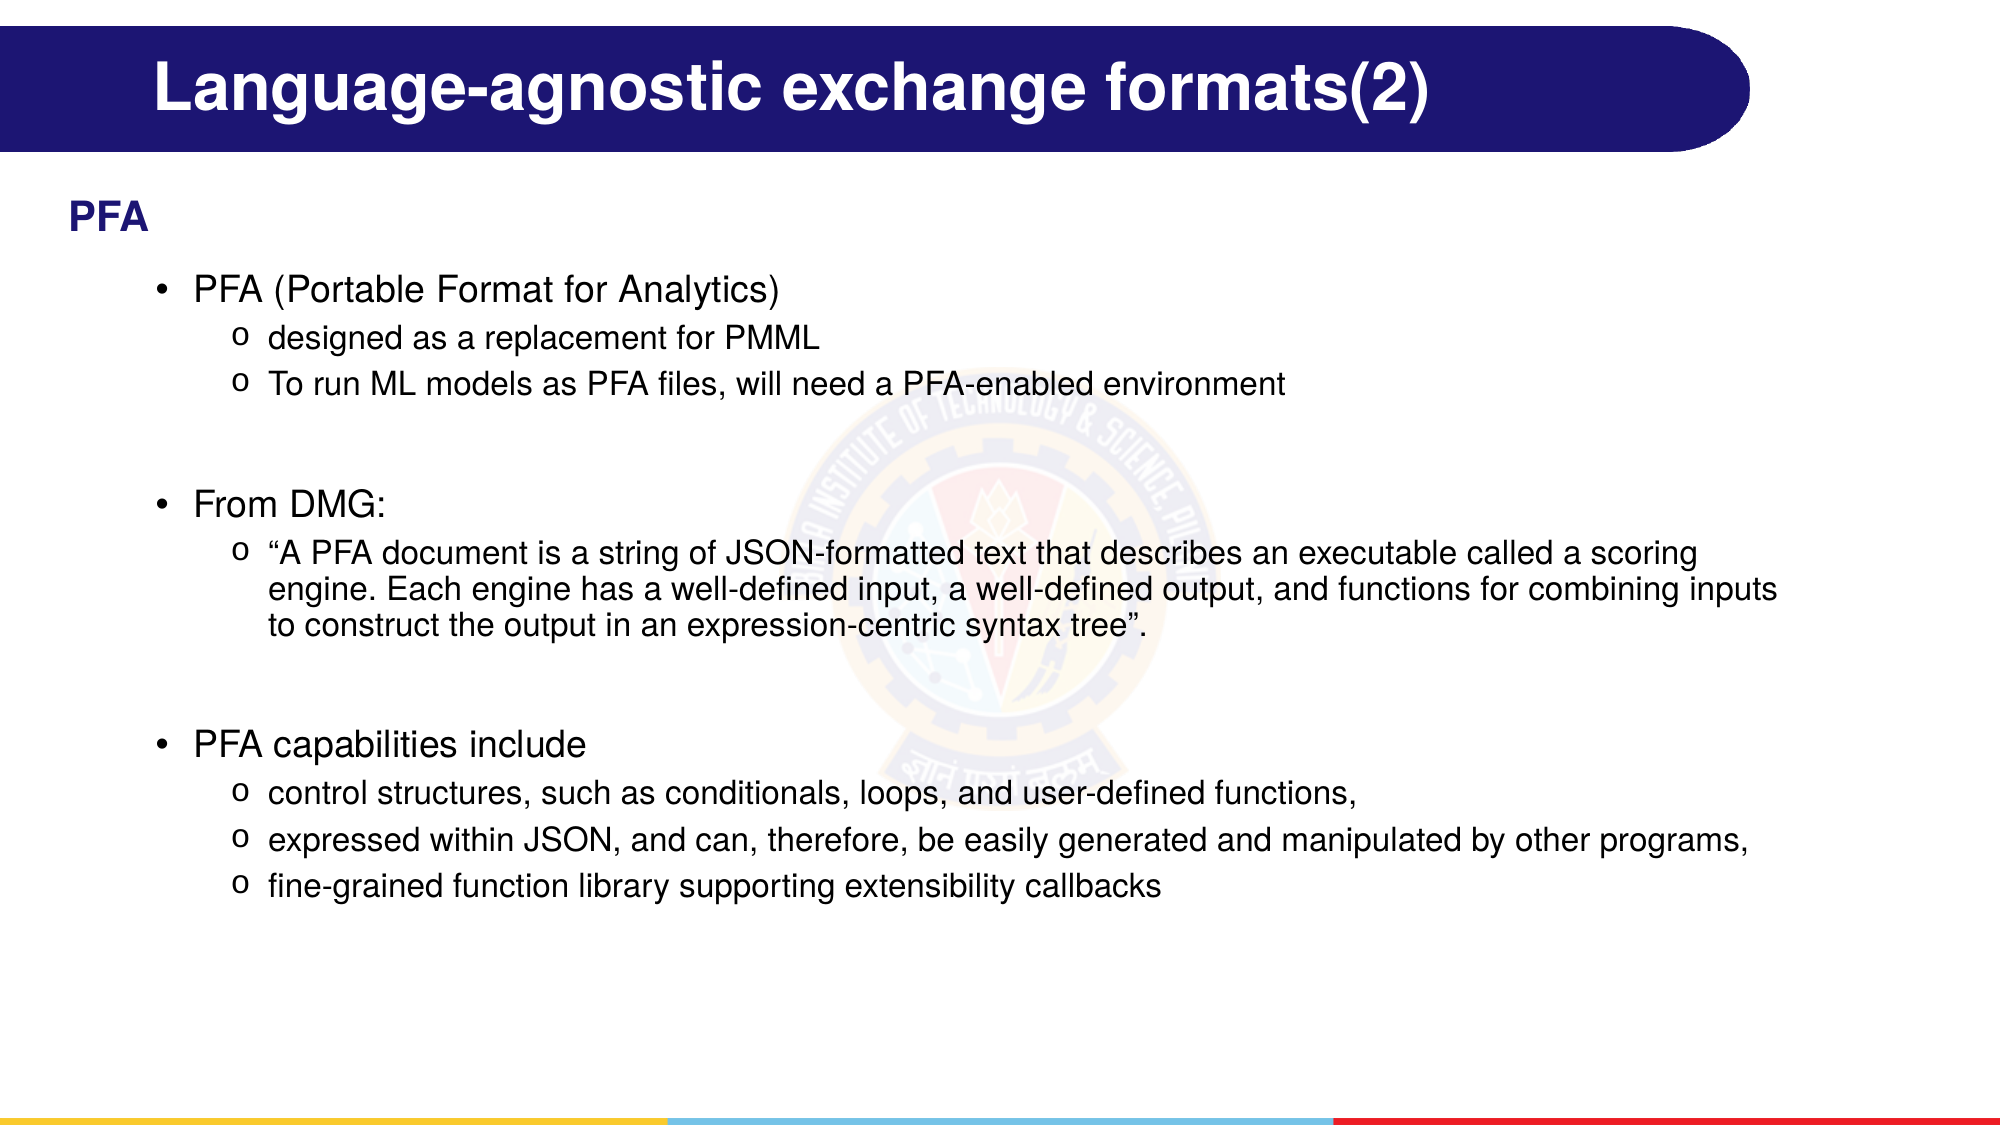

# Language-agnostic exchange formats(2)
PFA
PFA (Portable Format for Analytics)
designed as a replacement for PMML
To run ML models as PFA files, will need a PFA-enabled environment

From DMG:
“A PFA document is a string of JSON-formatted text that describes an executable called a scoring engine. Each engine has a well-defined input, a well-defined output, and functions for combining inputs to construct the output in an expression-centric syntax tree”.

PFA capabilities include
control structures, such as conditionals, loops, and user-defined functions,
expressed within JSON, and can, therefore, be easily generated and manipulated by other programs,
fine-grained function library supporting extensibility callbacks